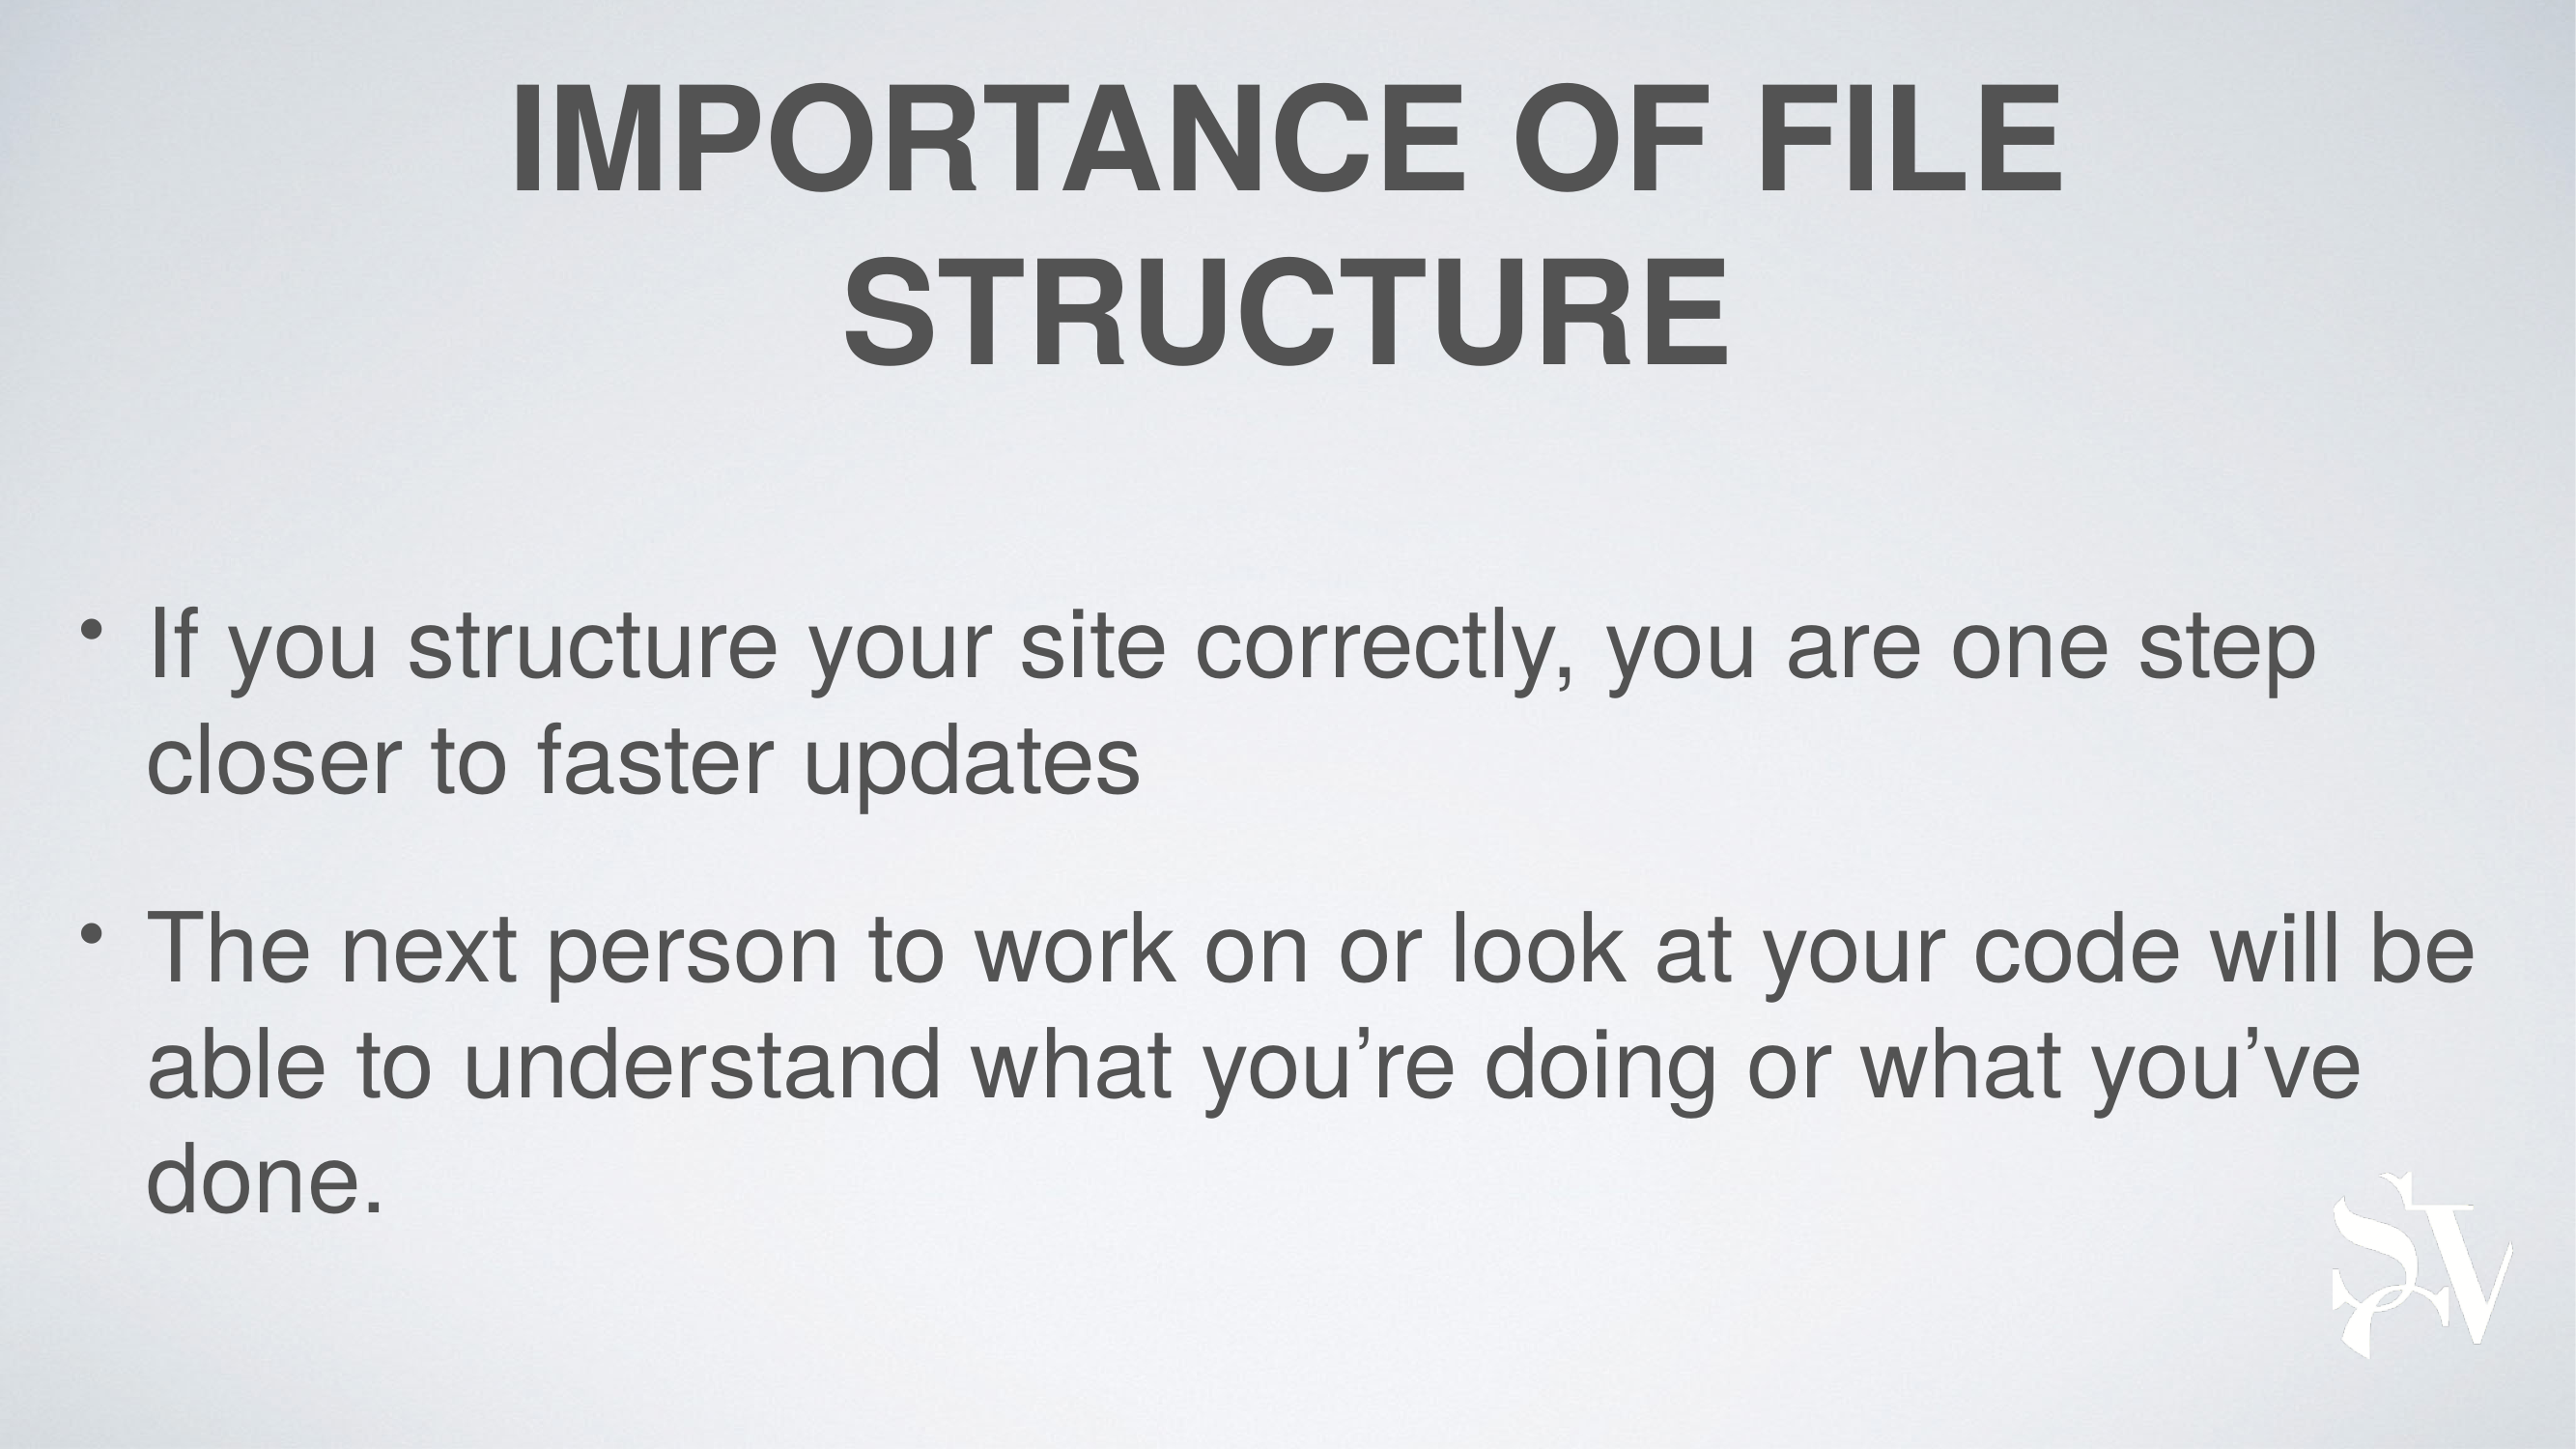

# IMPORTANCE OF FILE STRUCTURE
If you structure your site correctly, you are one step closer to faster updates
The next person to work on or look at your code will be able to understand what you’re doing or what you’ve done.